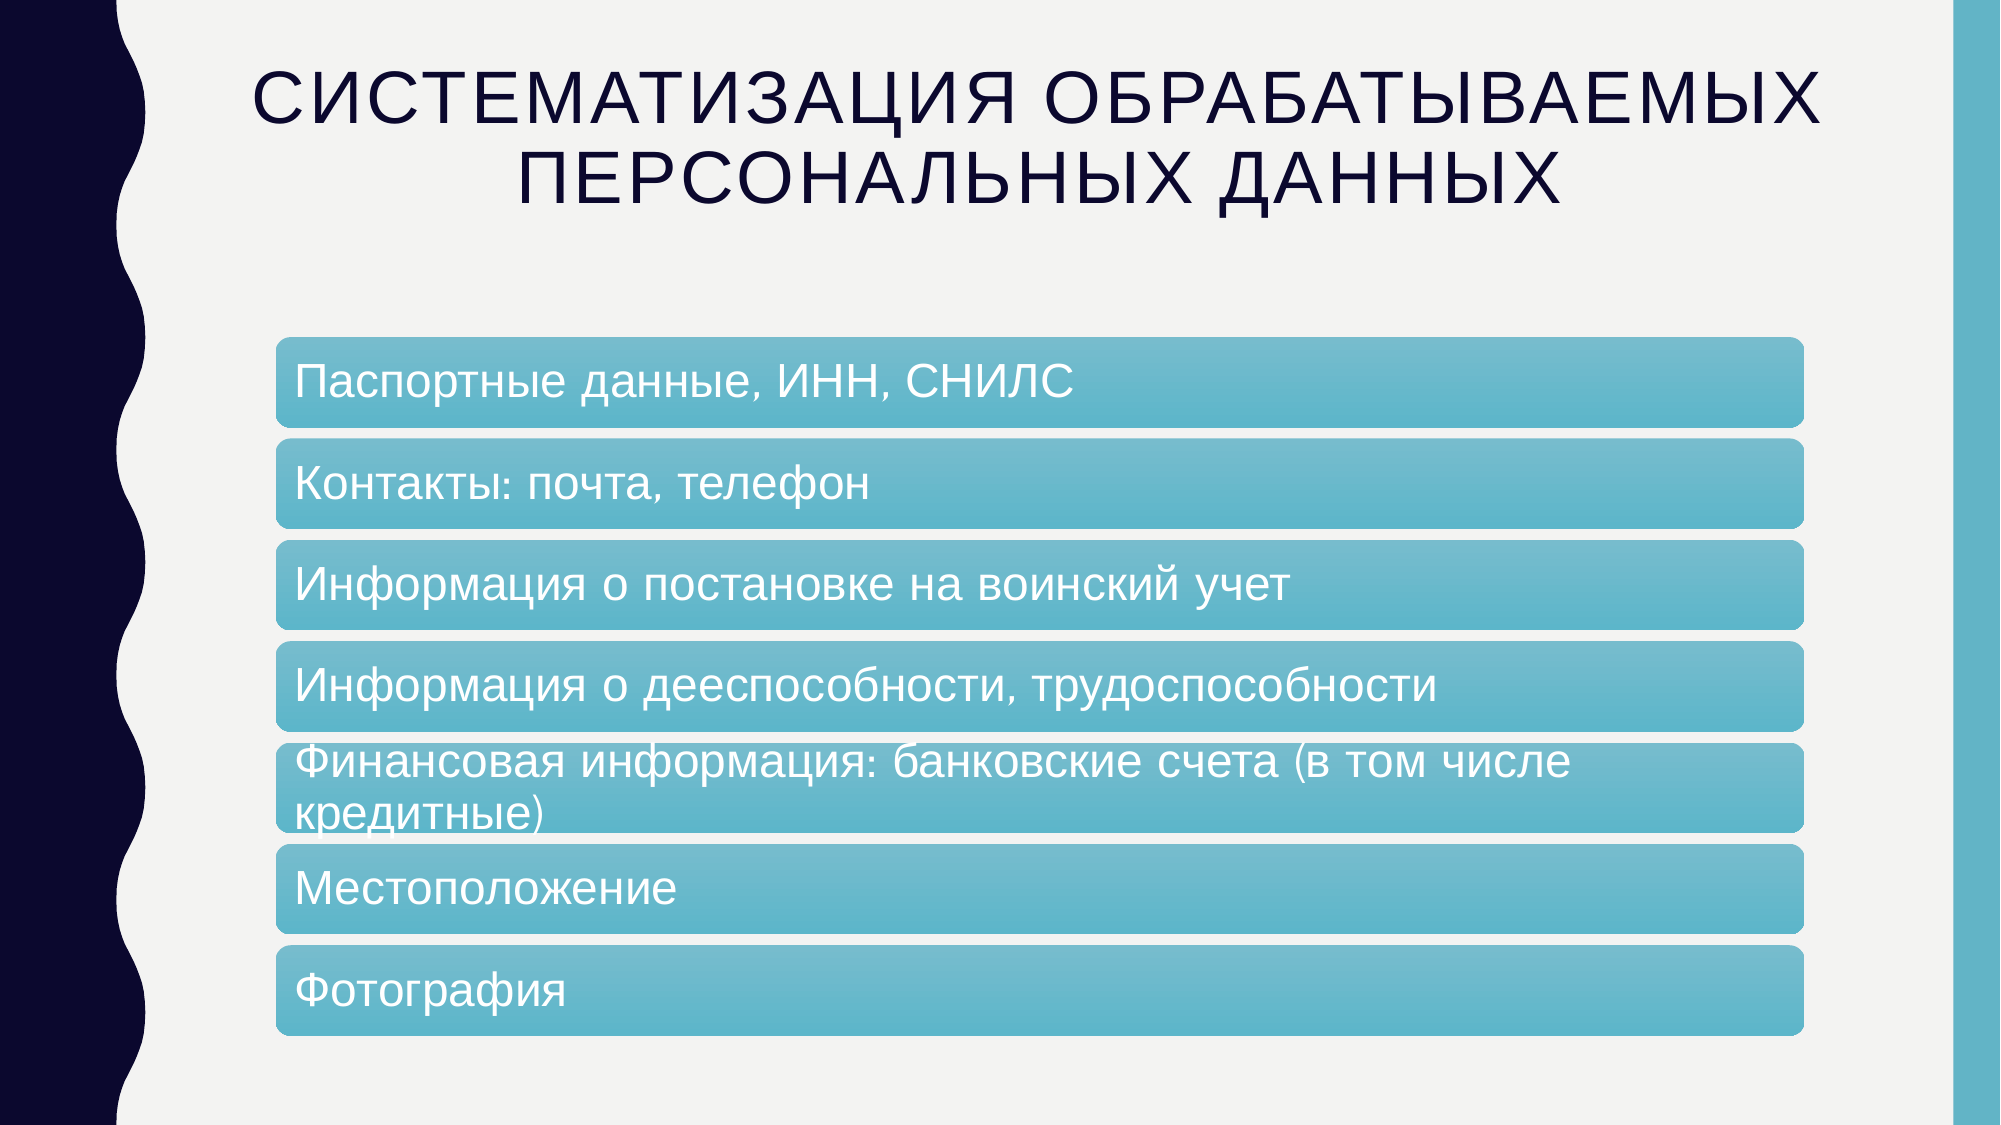

# Систематизация обрабатываемых персональных данных
Паспортные данные, ИНН, СНИЛС
Контакты: почта, телефон
Информация о постановке на воинский учет
Информация о дееспособности, трудоспособности
Финансовая информация: банковские счета (в том числе кредитные)
Местоположение
Фотография